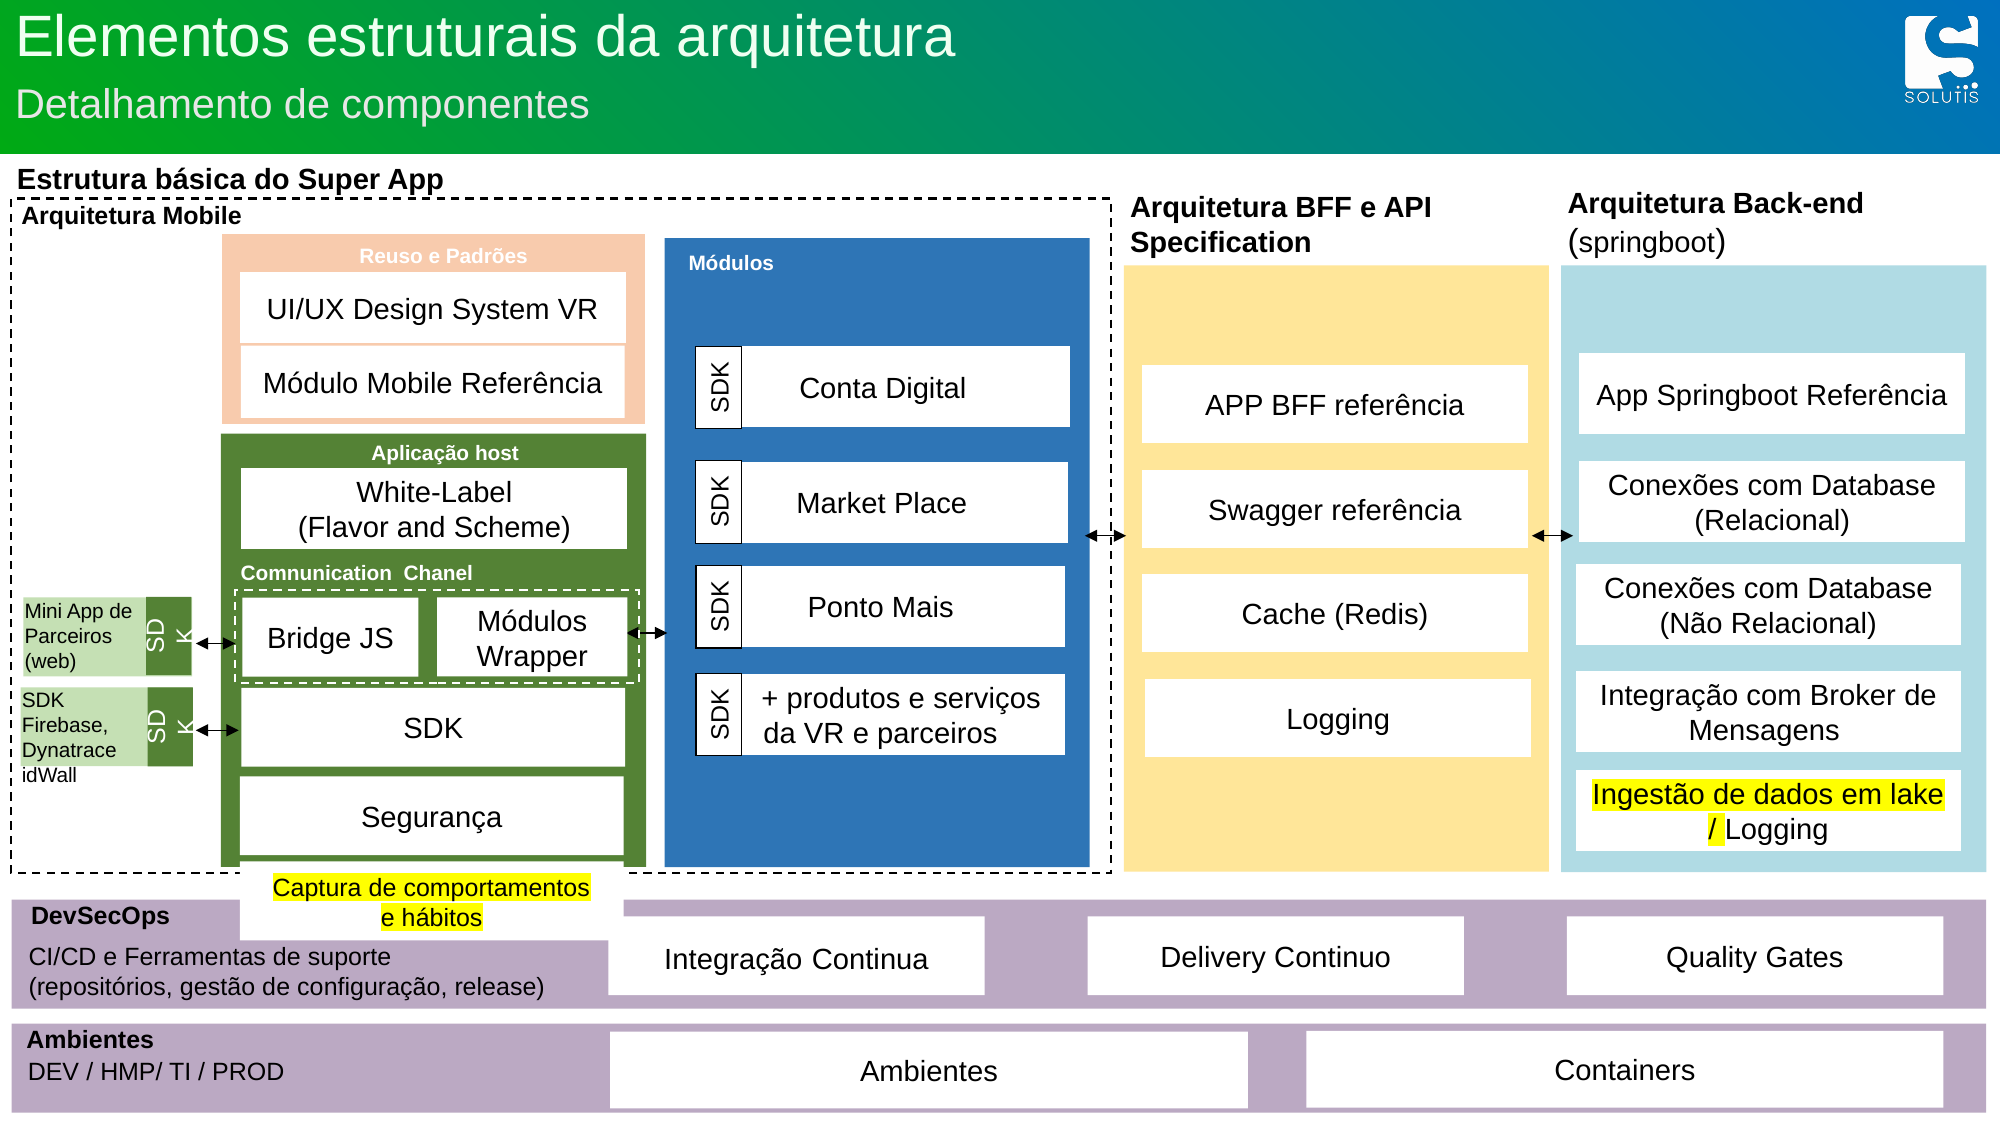

# Elementos estruturais da arquitetura
Detalhamento de componentes
Estrutura básica do Super App
Arquitetura Back-end
(springboot)

App Springboot Referência
Conexões com Database (Relacional)
Conexões com Database (Não Relacional)
Integração com Broker de Mensagens
Ingestão de dados em lake / Logging
Arquitetura BFF e API Specification

APP BFF referência
Swagger referência
Cache (Redis)
Logging
Arquitetura Mobile

Módulos
UI/UX Design System VR
Módulo Mobile Referência
White-Label
(Flavor and Scheme)
Bridge JS
SDK
Segurança
Captura de comportamentos
e hábitos
Conta Digital

Market Place
Ponto Mais
     + produtos e serviços da VR e parceiros

Reuso e Padrões
SDK
Aplicação host
SDK
Comnunication  Chanel
SDK
Mini App de Parceiros
(web)

SDK

Módulos Wrapper
SDK
SDK Firebase, Dynatrace
idWall

SDK
DevSecOps

Integração Continua
Delivery Continuo
Quality Gates
CI/CD e Ferramentas de suporte
(repositórios, gestão de configuração, release)
Ambientes

Containers
Ambientes
DEV / HMP/ TI / PROD